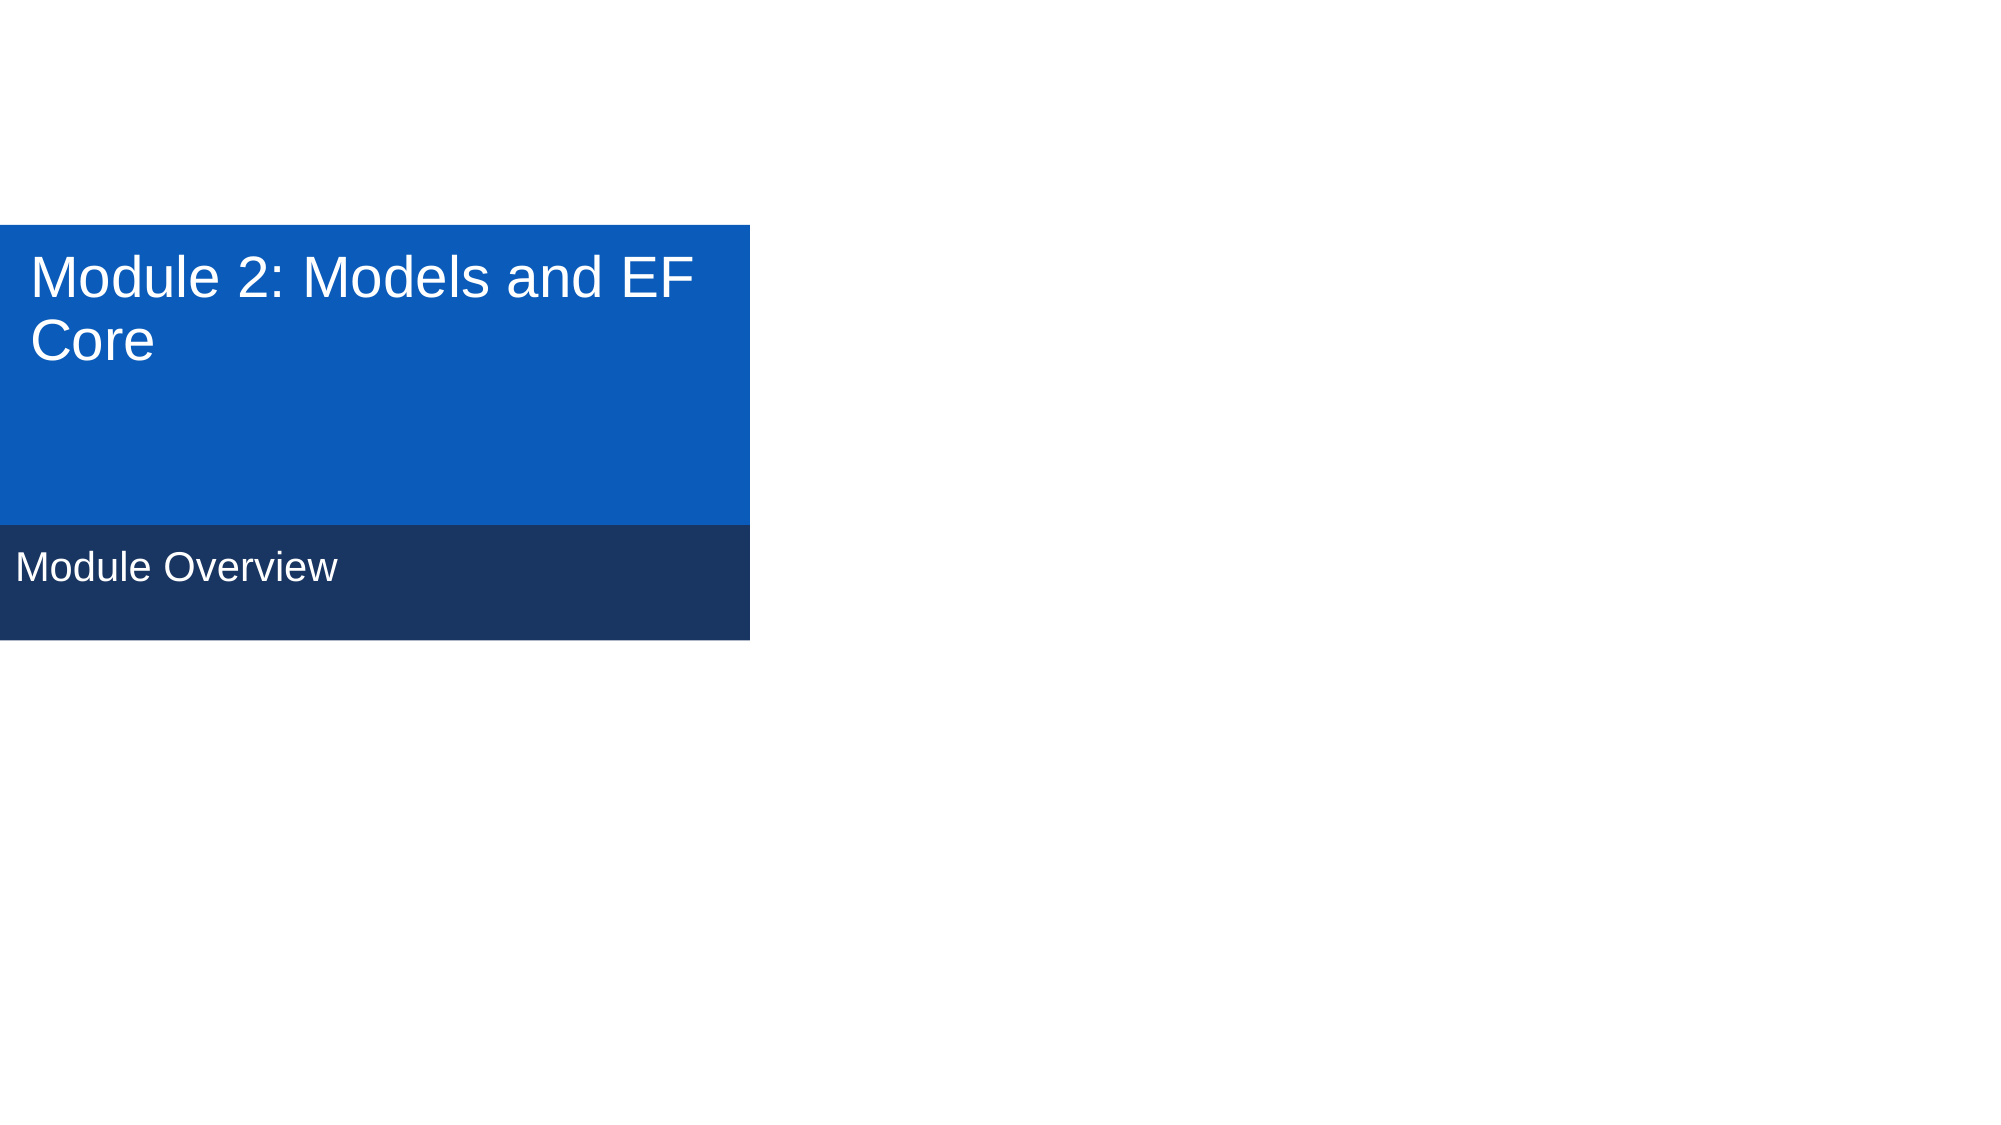

# Module 2: Models and EF Core
Module Overview